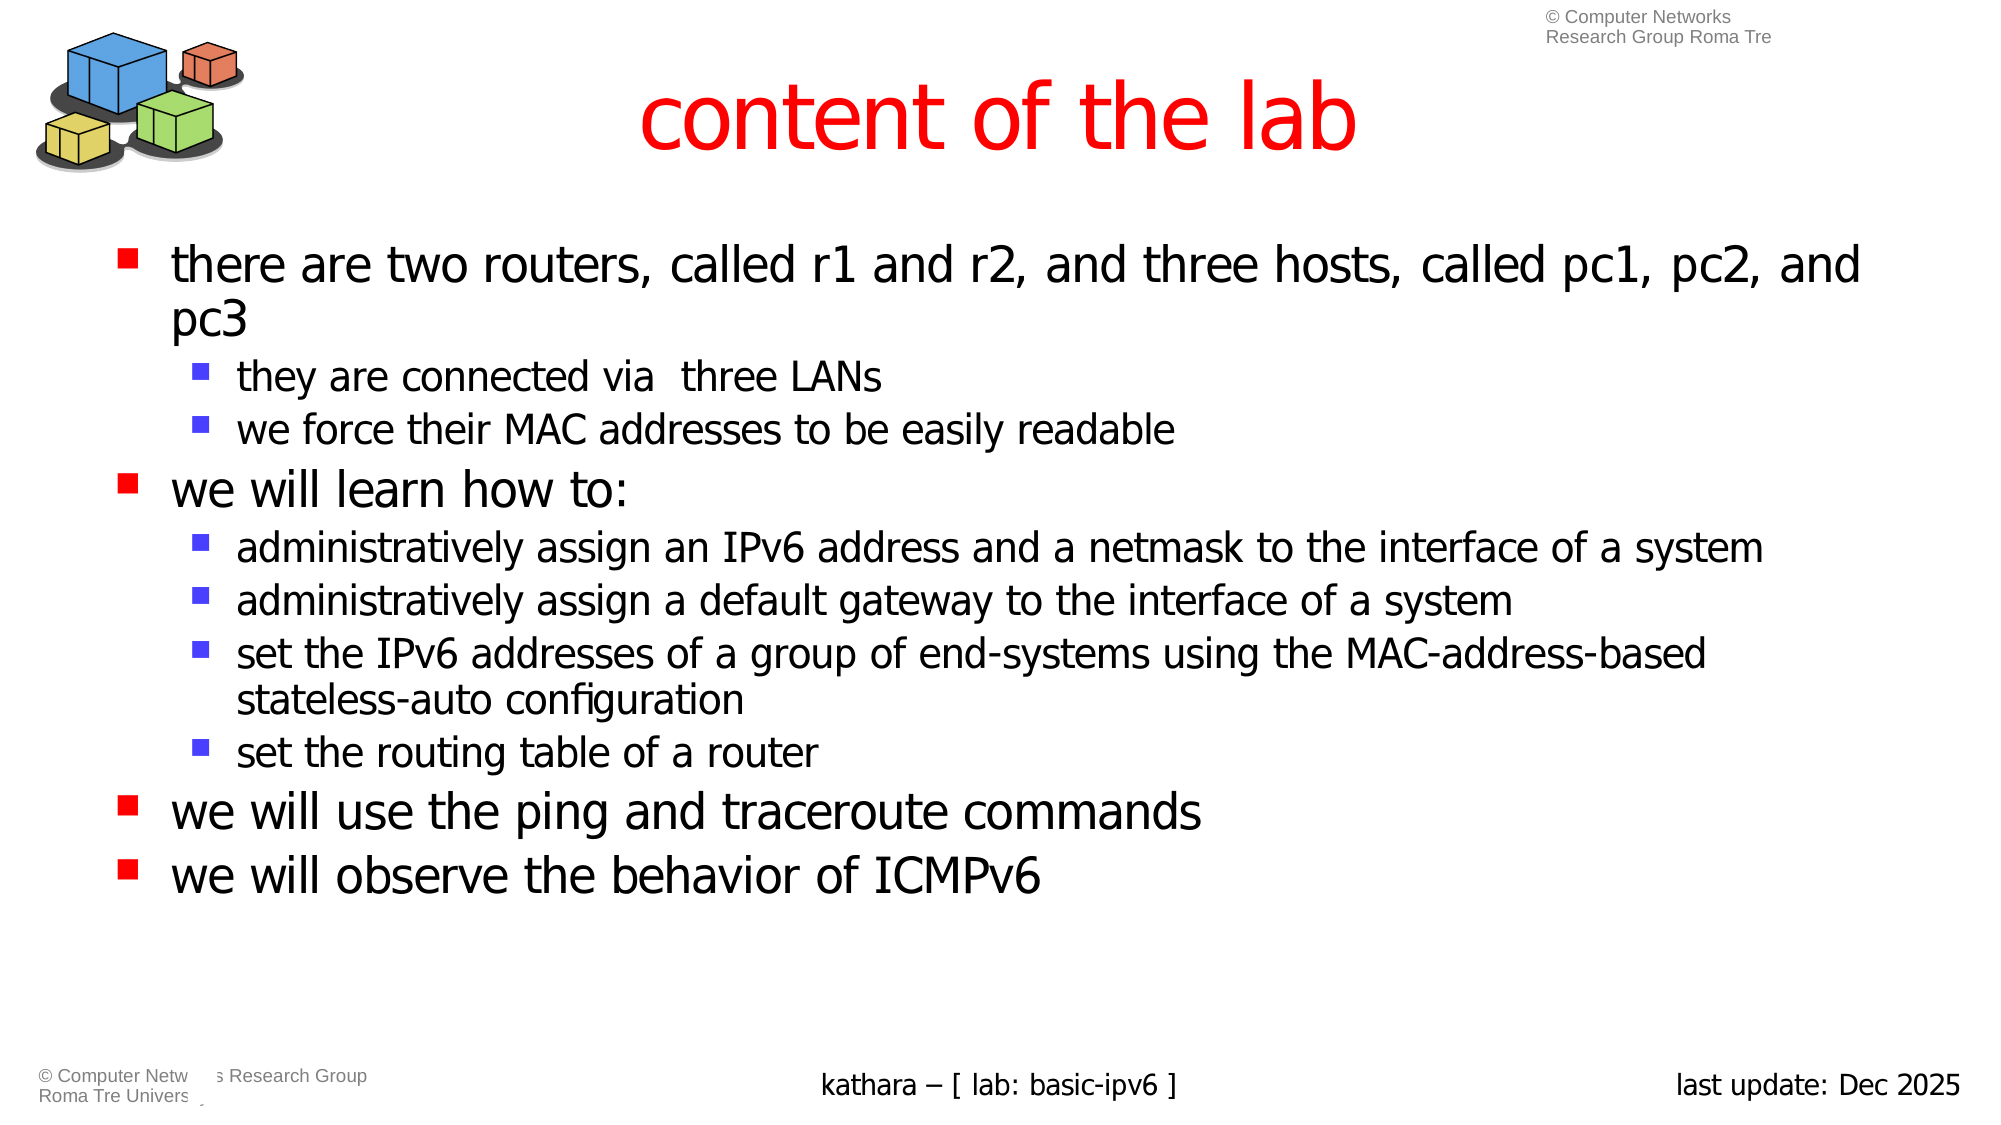

© Computer Networks Research Group Roma Tre
# content of the lab
there are two routers, called r1 and r2, and three hosts, called pc1, pc2, and pc3
they are connected via  three LANs
we force their MAC addresses to be easily readable
we will learn how to:
administratively assign an IPv6 address and a netmask to the interface of a system
administratively assign a default gateway to the interface of a system
set the IPv6 addresses of a group of end-systems using the MAC-address-based stateless-auto configuration
set the routing table of a router
we will use the ping and traceroute commands
we will observe the behavior of ICMPv6

kathara – [ lab: basic-ipv6 ]
last update: Dec 2025